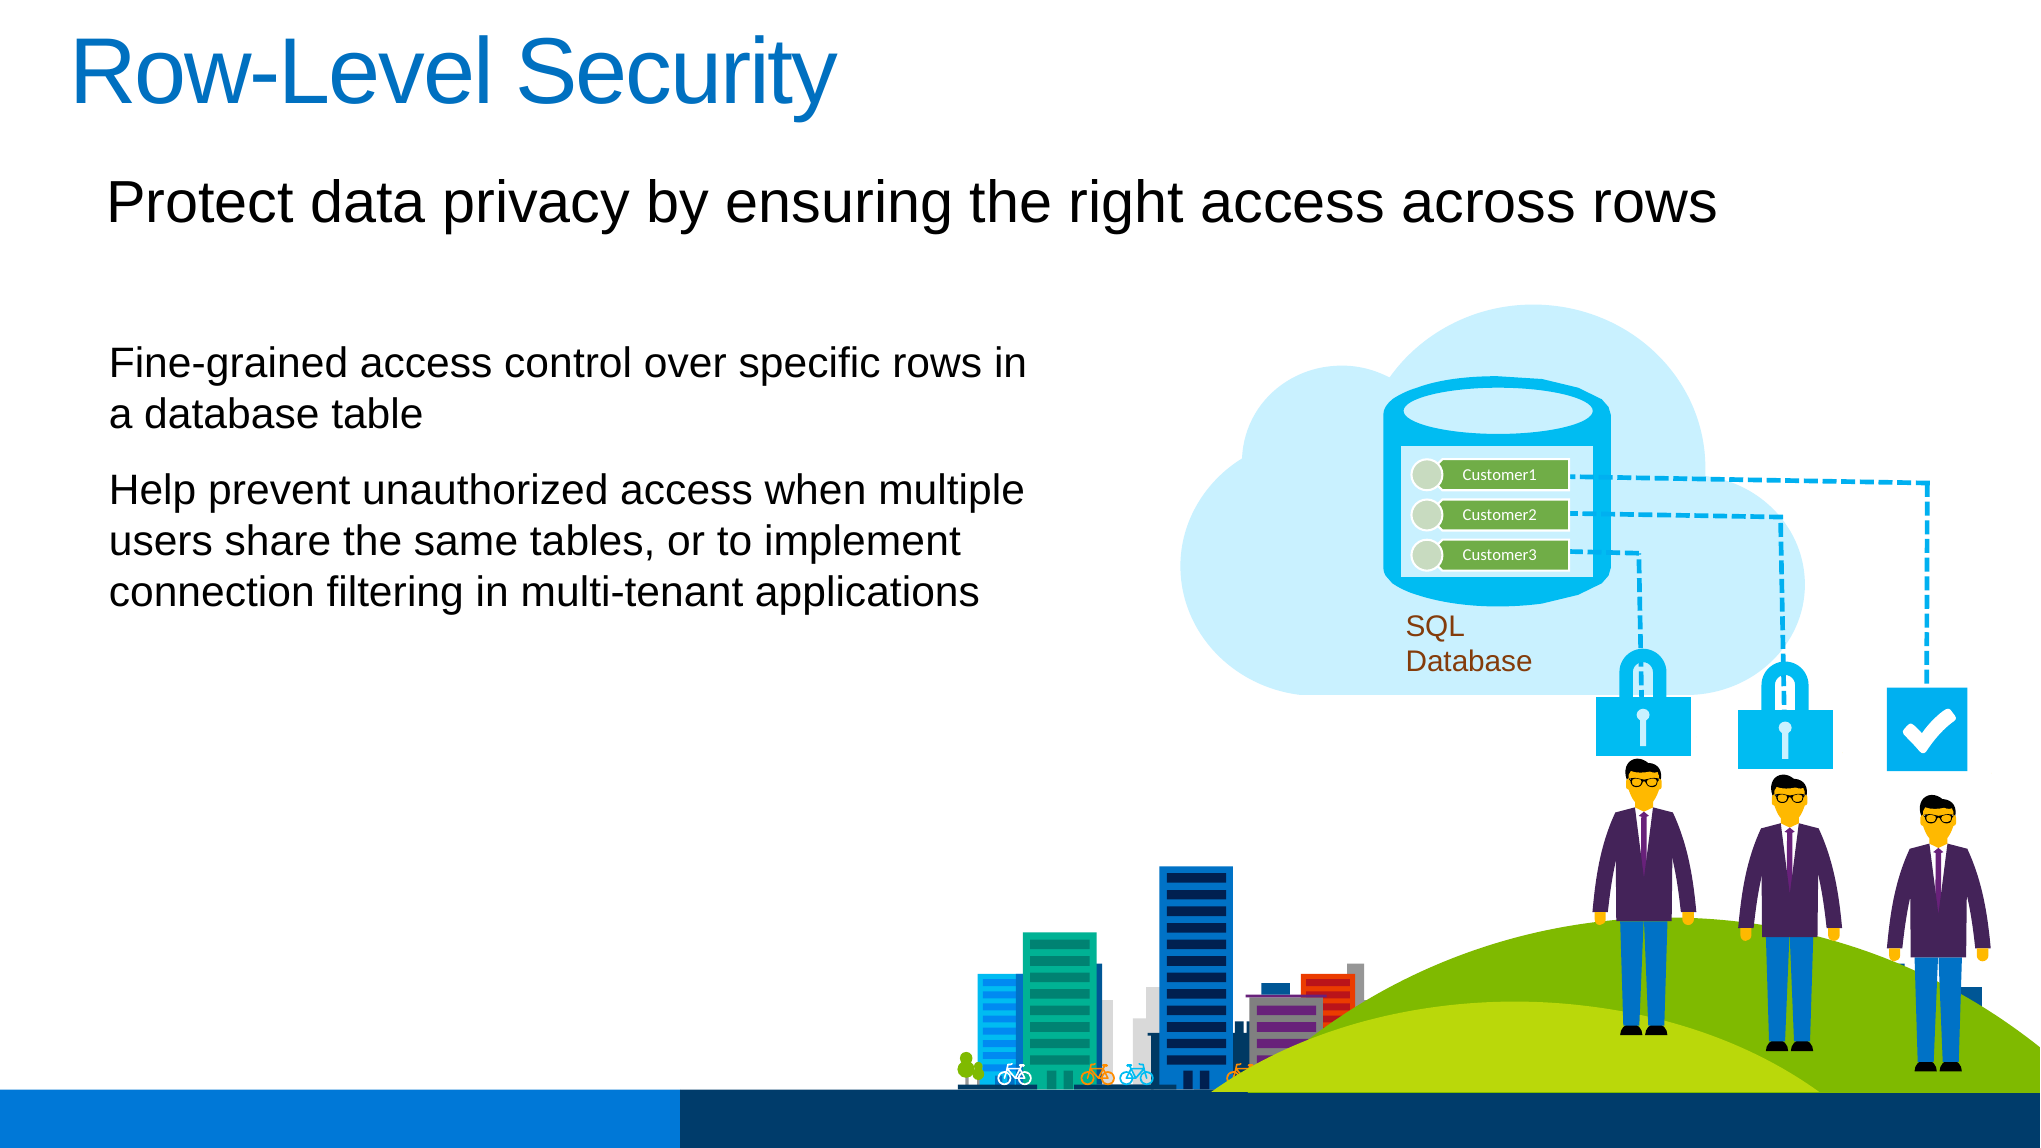

# Row-Level Security
Protect data privacy by ensuring the right access across rows

Fine-grained access control over specific rows in a database table
Help prevent unauthorized access when multiple users share the same tables, or to implement connection filtering in multi-tenant applications

Customer1
Customer2
Customer3
SQL Database